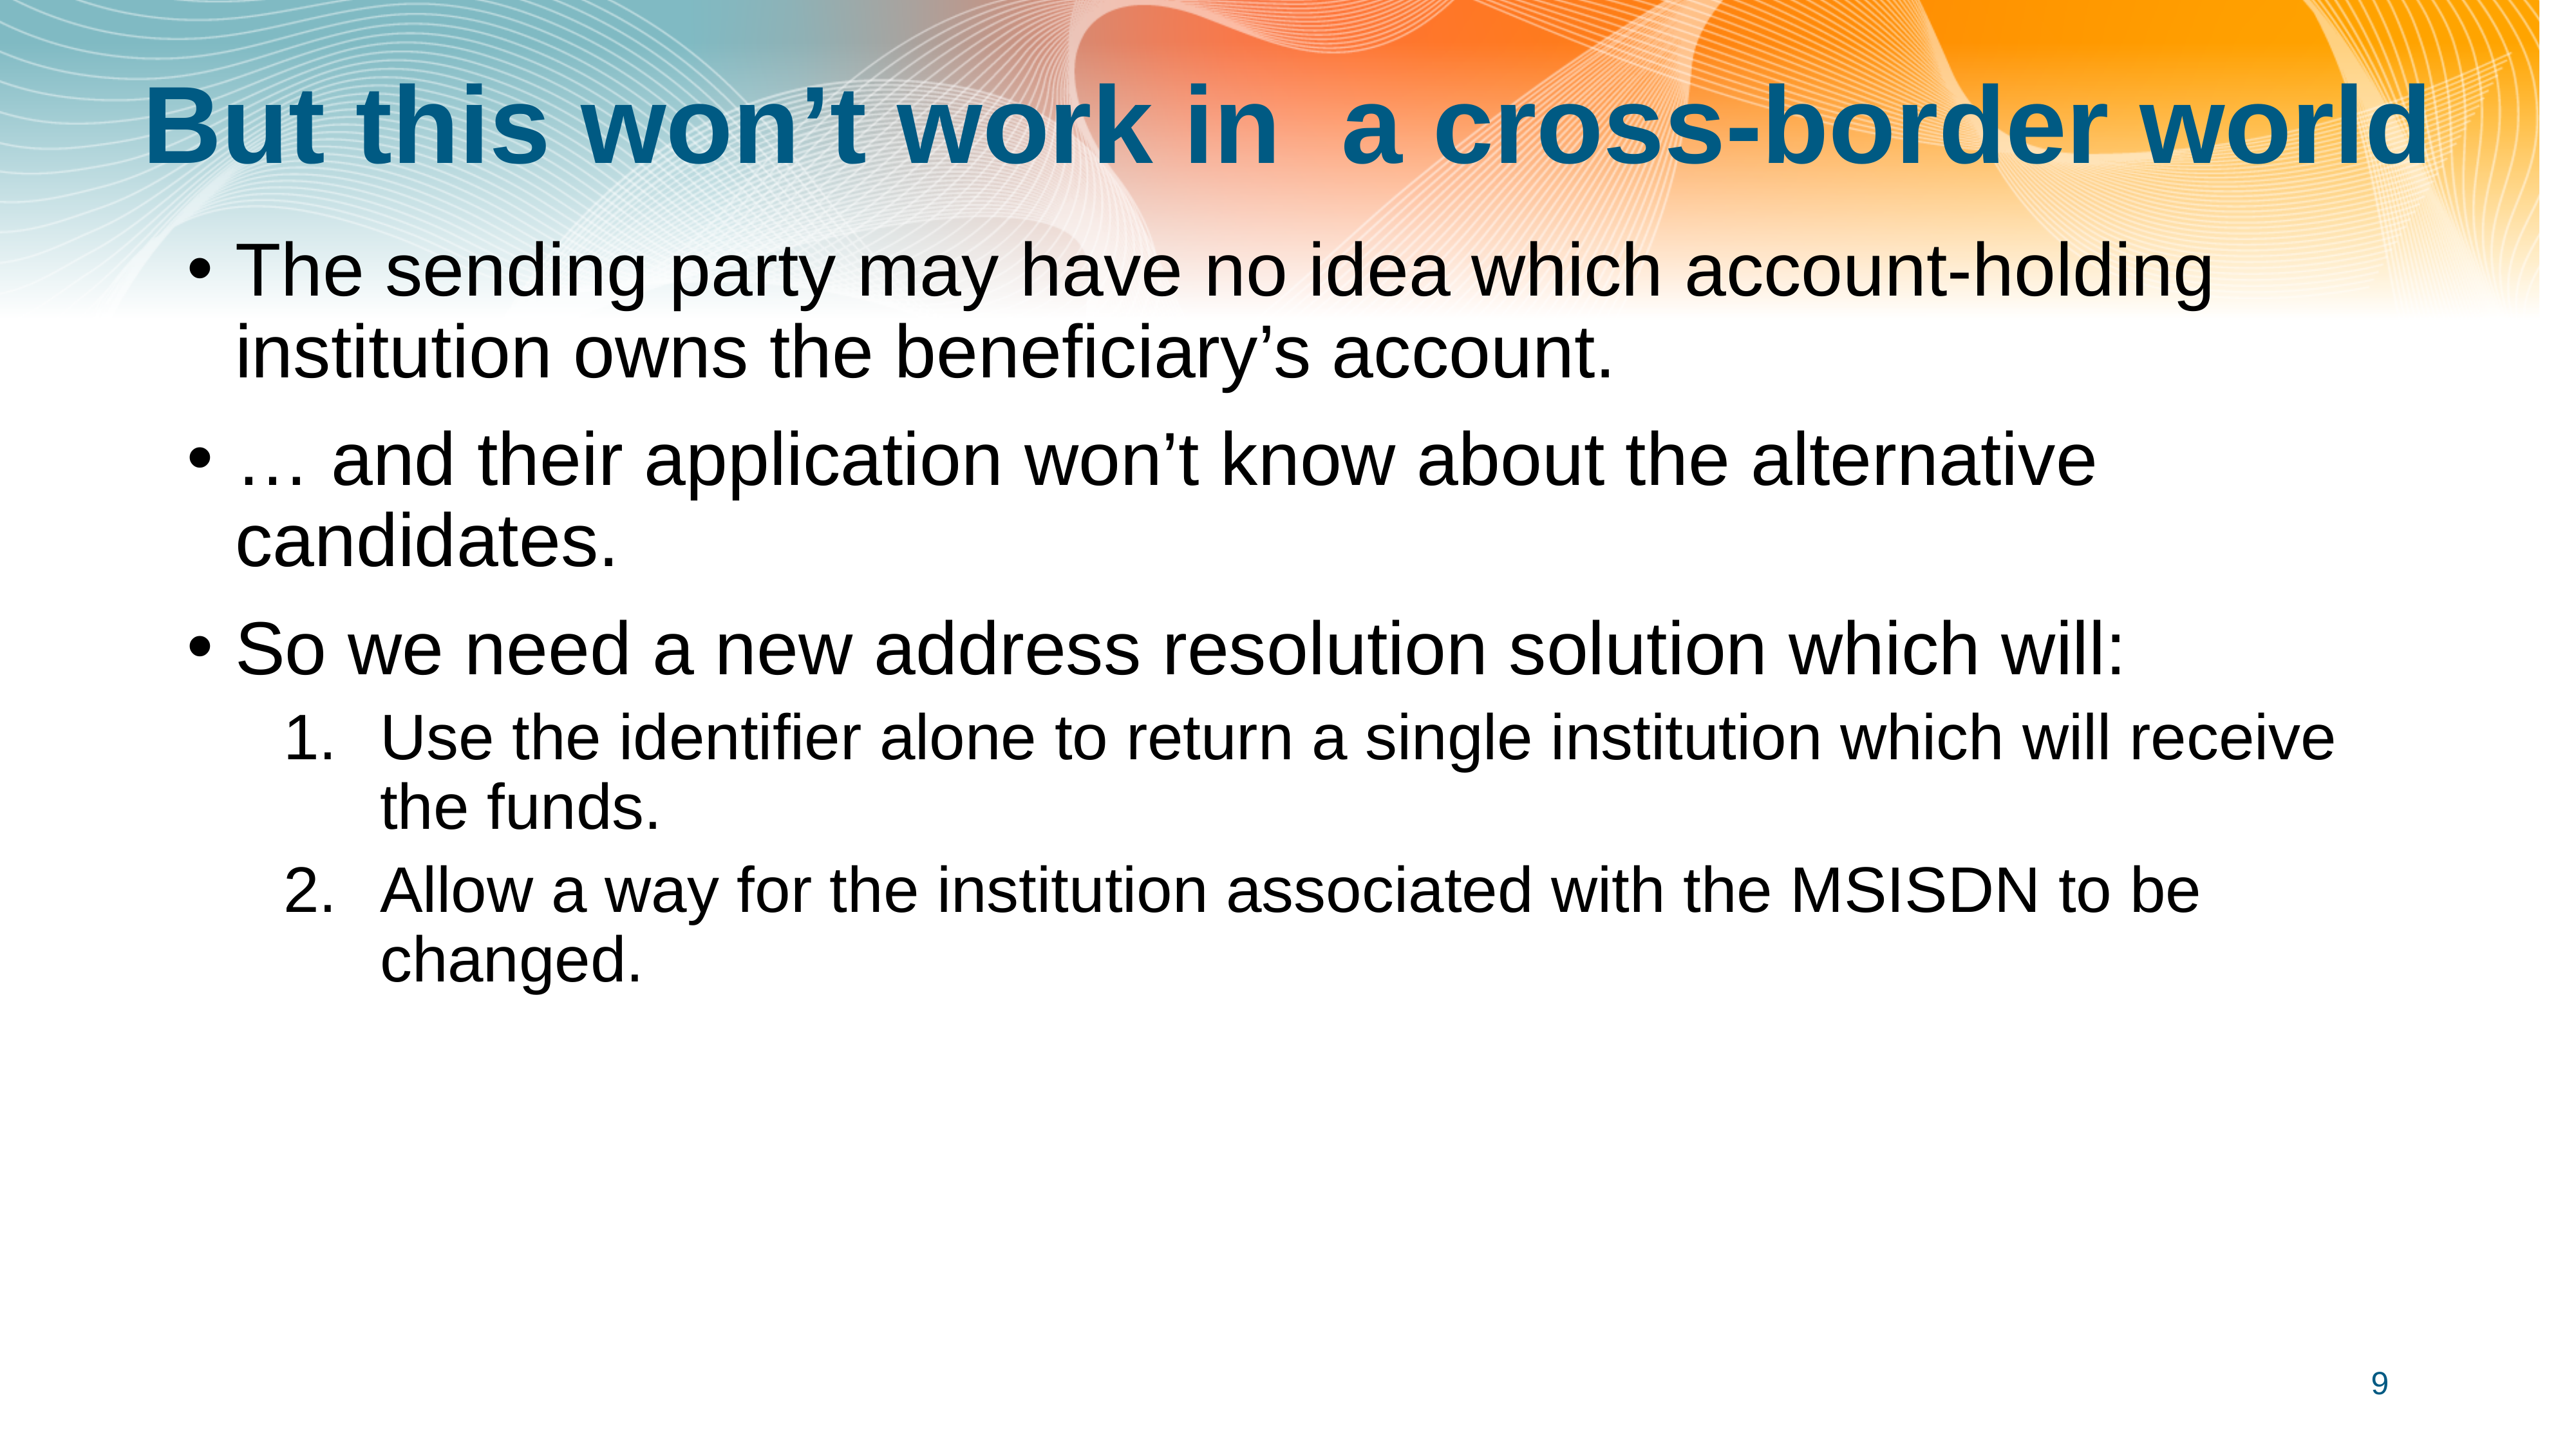

# But this won’t work in  a cross-border world
The sending party may have no idea which account-holding institution owns the beneficiary’s account.
… and their application won’t know about the alternative candidates.
So we need a new address resolution solution which will:
Use the identifier alone to return a single institution which will receive the funds.
Allow a way for the institution associated with the MSISDN to be changed.
9